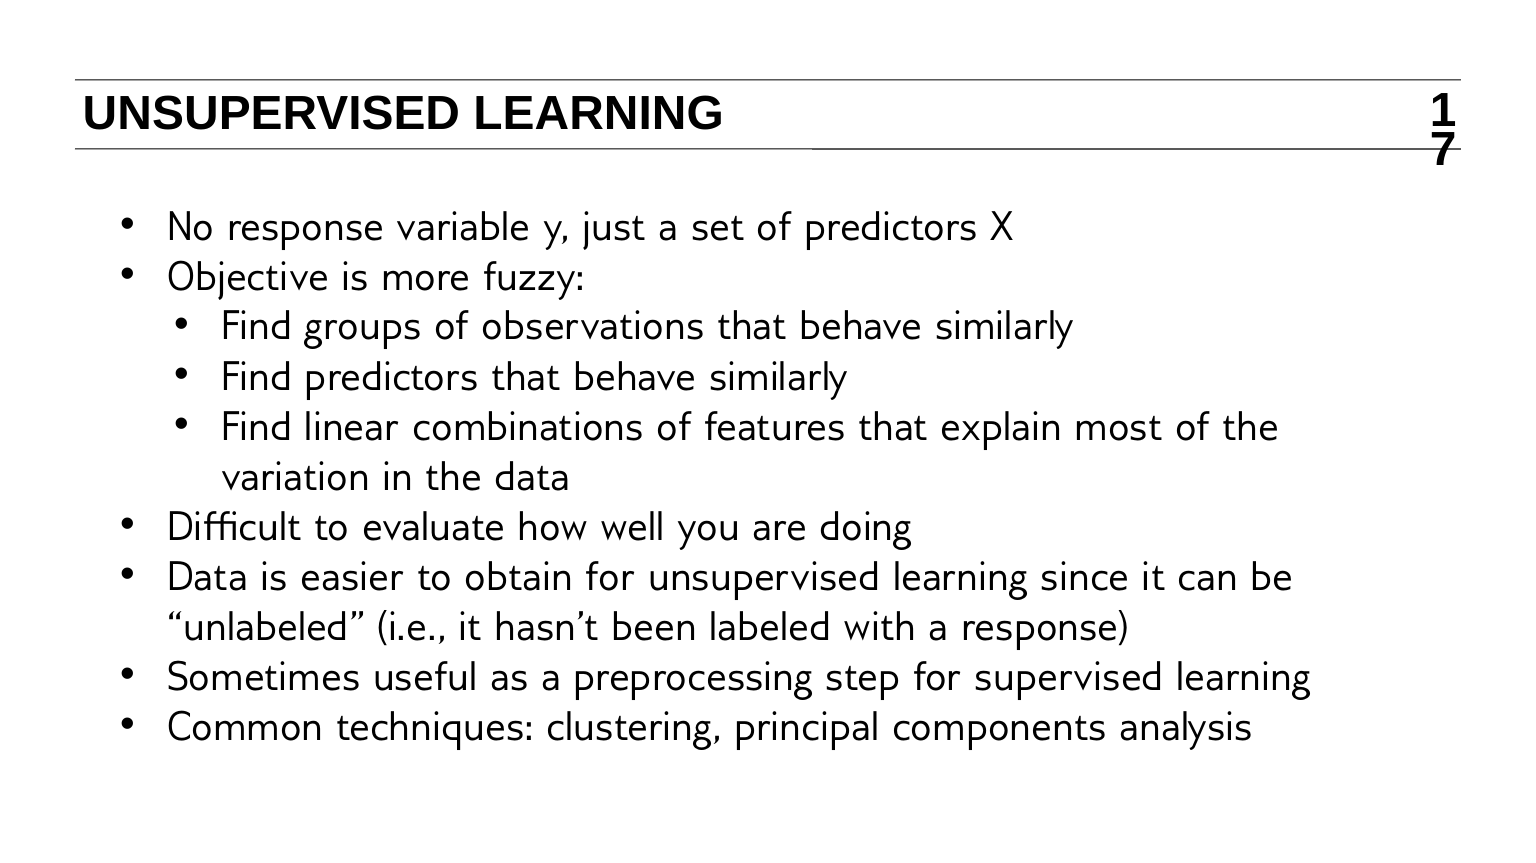

UNSupervised Learning
17
No response variable y, just a set of predictors X
Objective is more fuzzy:
Find groups of observations that behave similarly
Find predictors that behave similarly
Find linear combinations of features that explain most of the variation in the data
Difficult to evaluate how well you are doing
Data is easier to obtain for unsupervised learning since it can be “unlabeled” (i.e., it hasn’t been labeled with a response)
Sometimes useful as a preprocessing step for supervised learning
Common techniques: clustering, principal components analysis